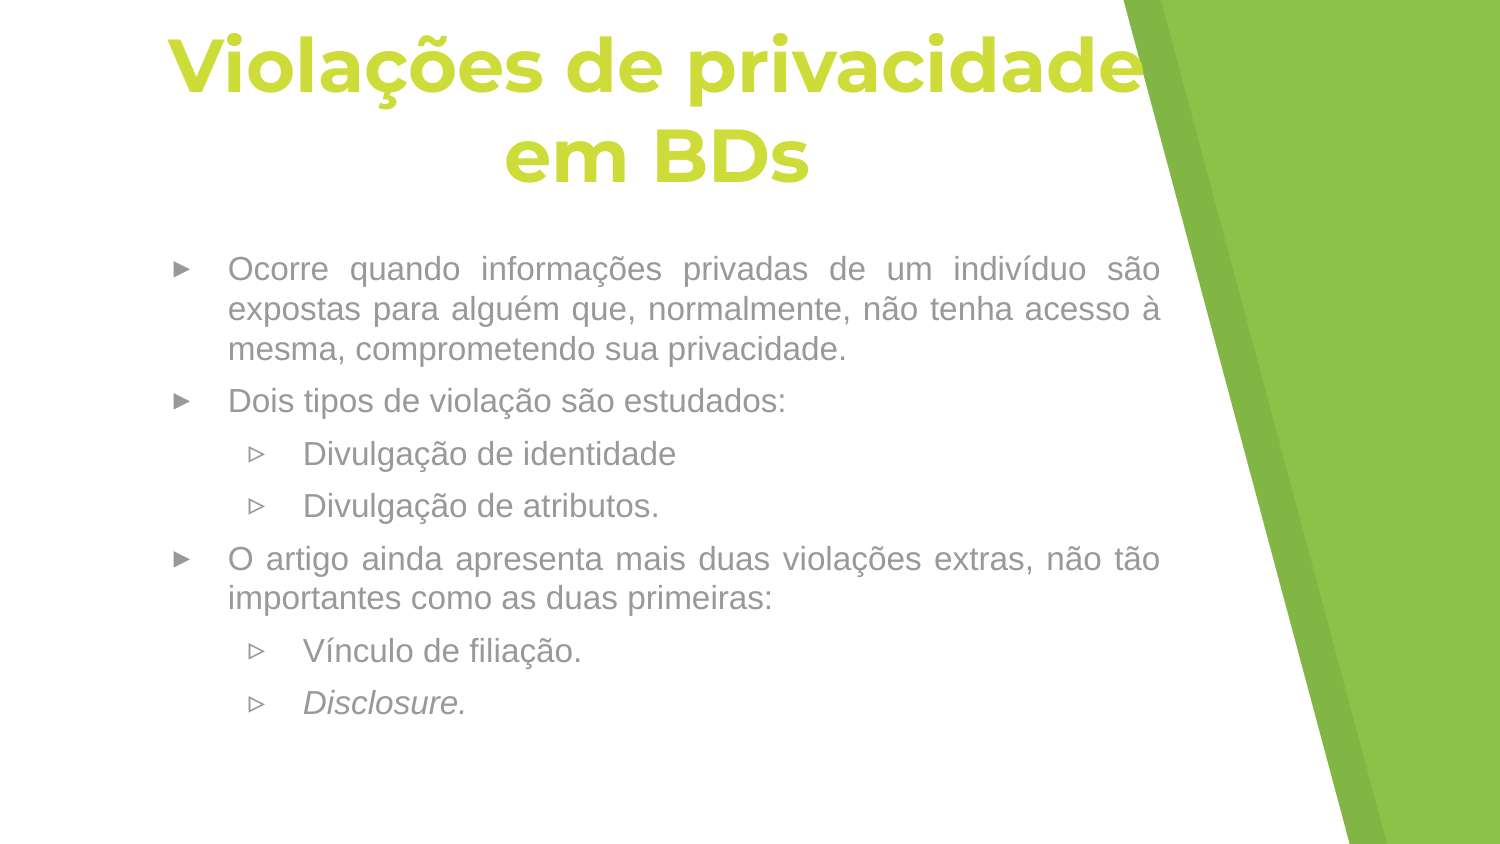

# Violações de privacidade em BDs
Ocorre quando informações privadas de um indivíduo são expostas para alguém que, normalmente, não tenha acesso à mesma, comprometendo sua privacidade.
Dois tipos de violação são estudados:
Divulgação de identidade
Divulgação de atributos.
O artigo ainda apresenta mais duas violações extras, não tão importantes como as duas primeiras:
Vínculo de filiação.
Disclosure.